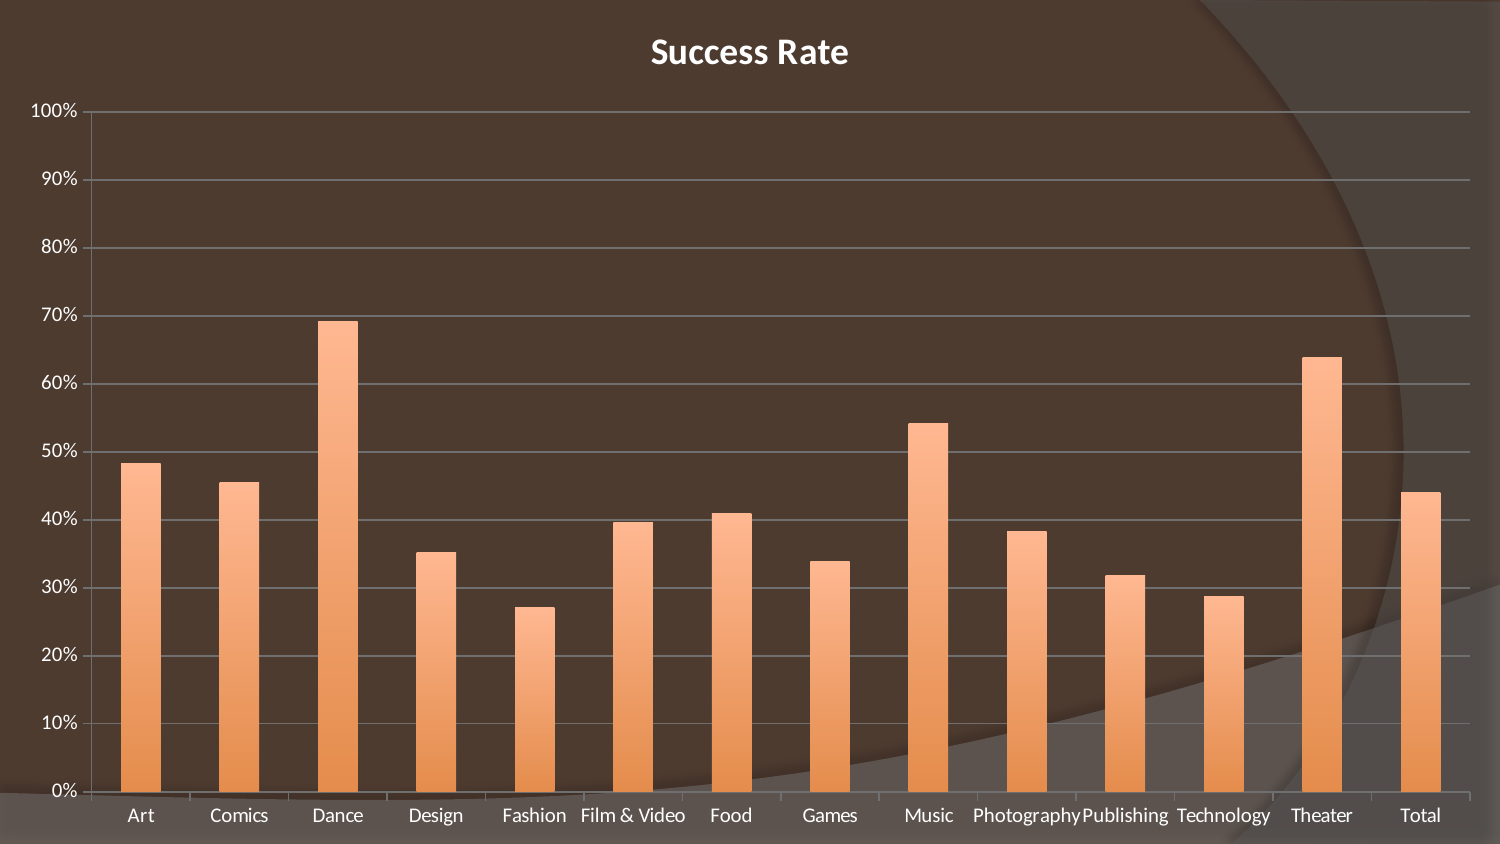

### Chart:

| Category | Success Rate |
|---|---|
| Art | 0.4821000000000001 |
| Comics | 0.4549000000000001 |
| Dance | 0.6921 |
| Design | 0.35180000000000006 |
| Fashion | 0.271 |
| Film & Video | 0.39590000000000014 |
| Food | 0.4087 |
| Games | 0.33860000000000007 |
| Music | 0.5417000000000002 |
| Photography | 0.38280000000000014 |
| Publishing | 0.31740000000000007 |
| Technology | 0.2877 |
| Theater | 0.6391000000000001 |
| Total | 0.4402000000000001 |
#